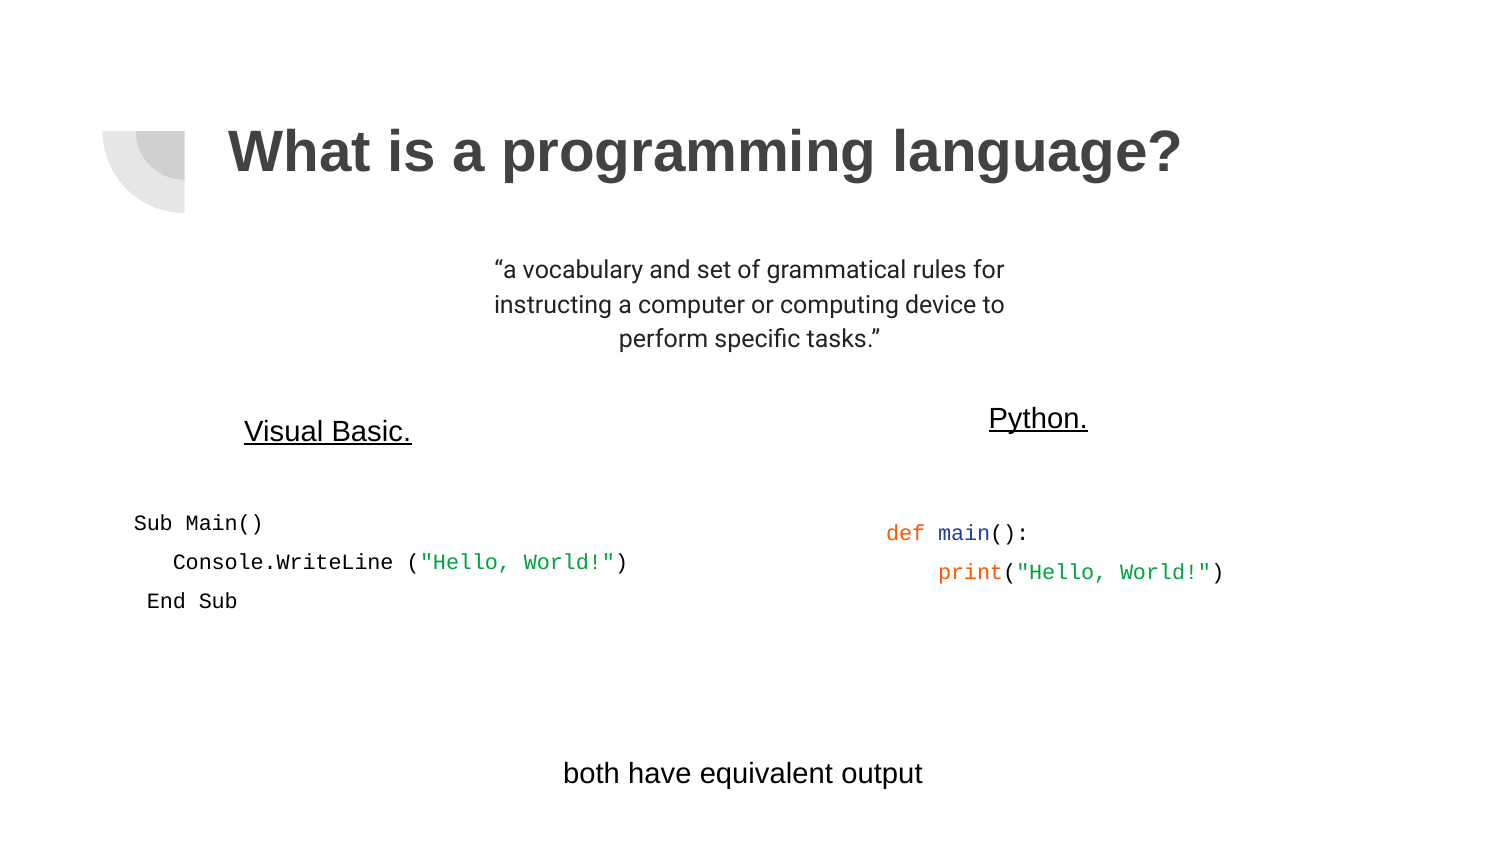

# What is a programming language?
“a vocabulary and set of grammatical rules for instructing a computer or computing device to perform specific tasks.”
Python.
Visual Basic.
  Sub Main()
     Console.WriteLine ("Hello, World!")
   End Sub

def main():
    print("Hello, World!")
both have equivalent output